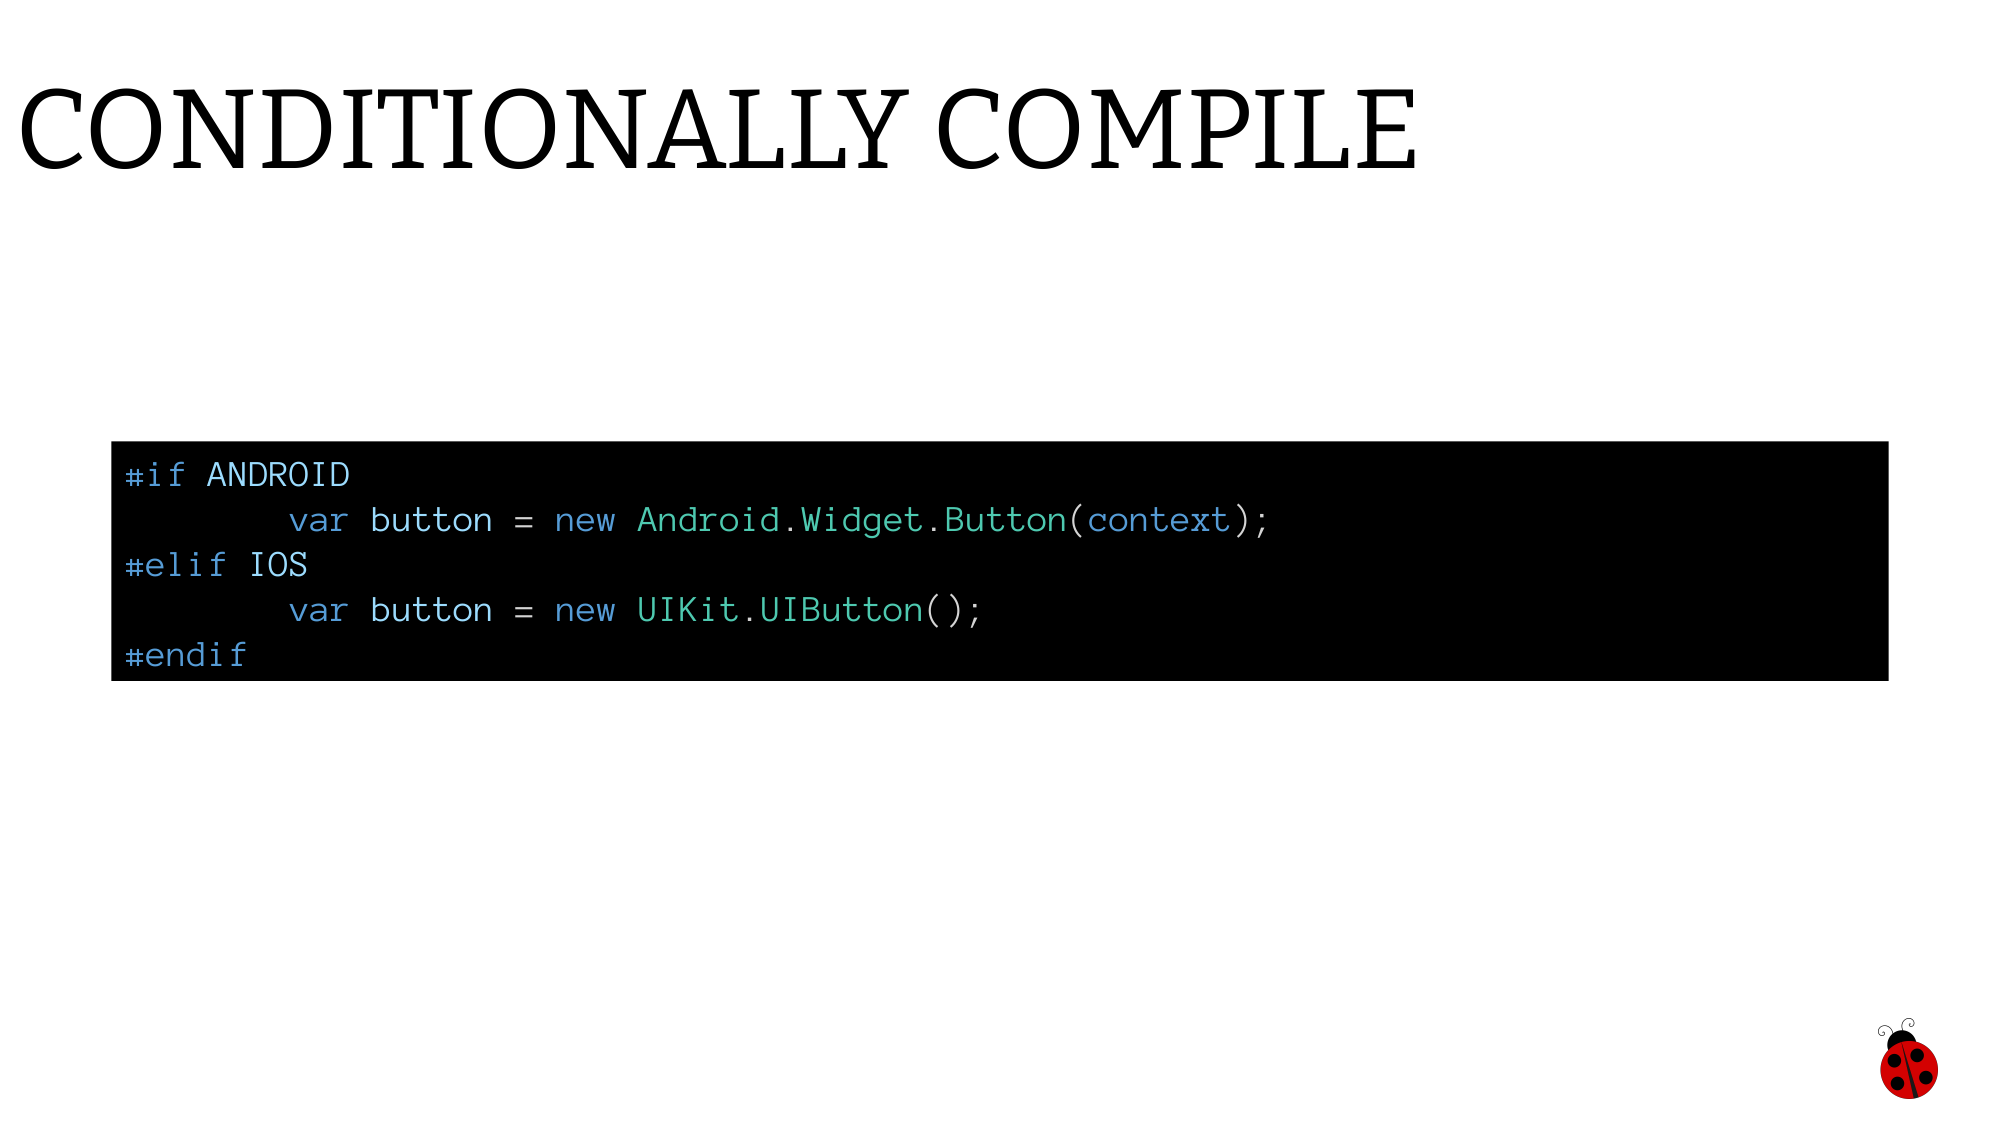

# Conditionally Compile
#if ANDROID
        var button = new Android.Widget.Button(context);
#elif IOS
        var button = new UIKit.UIButton();
#endif